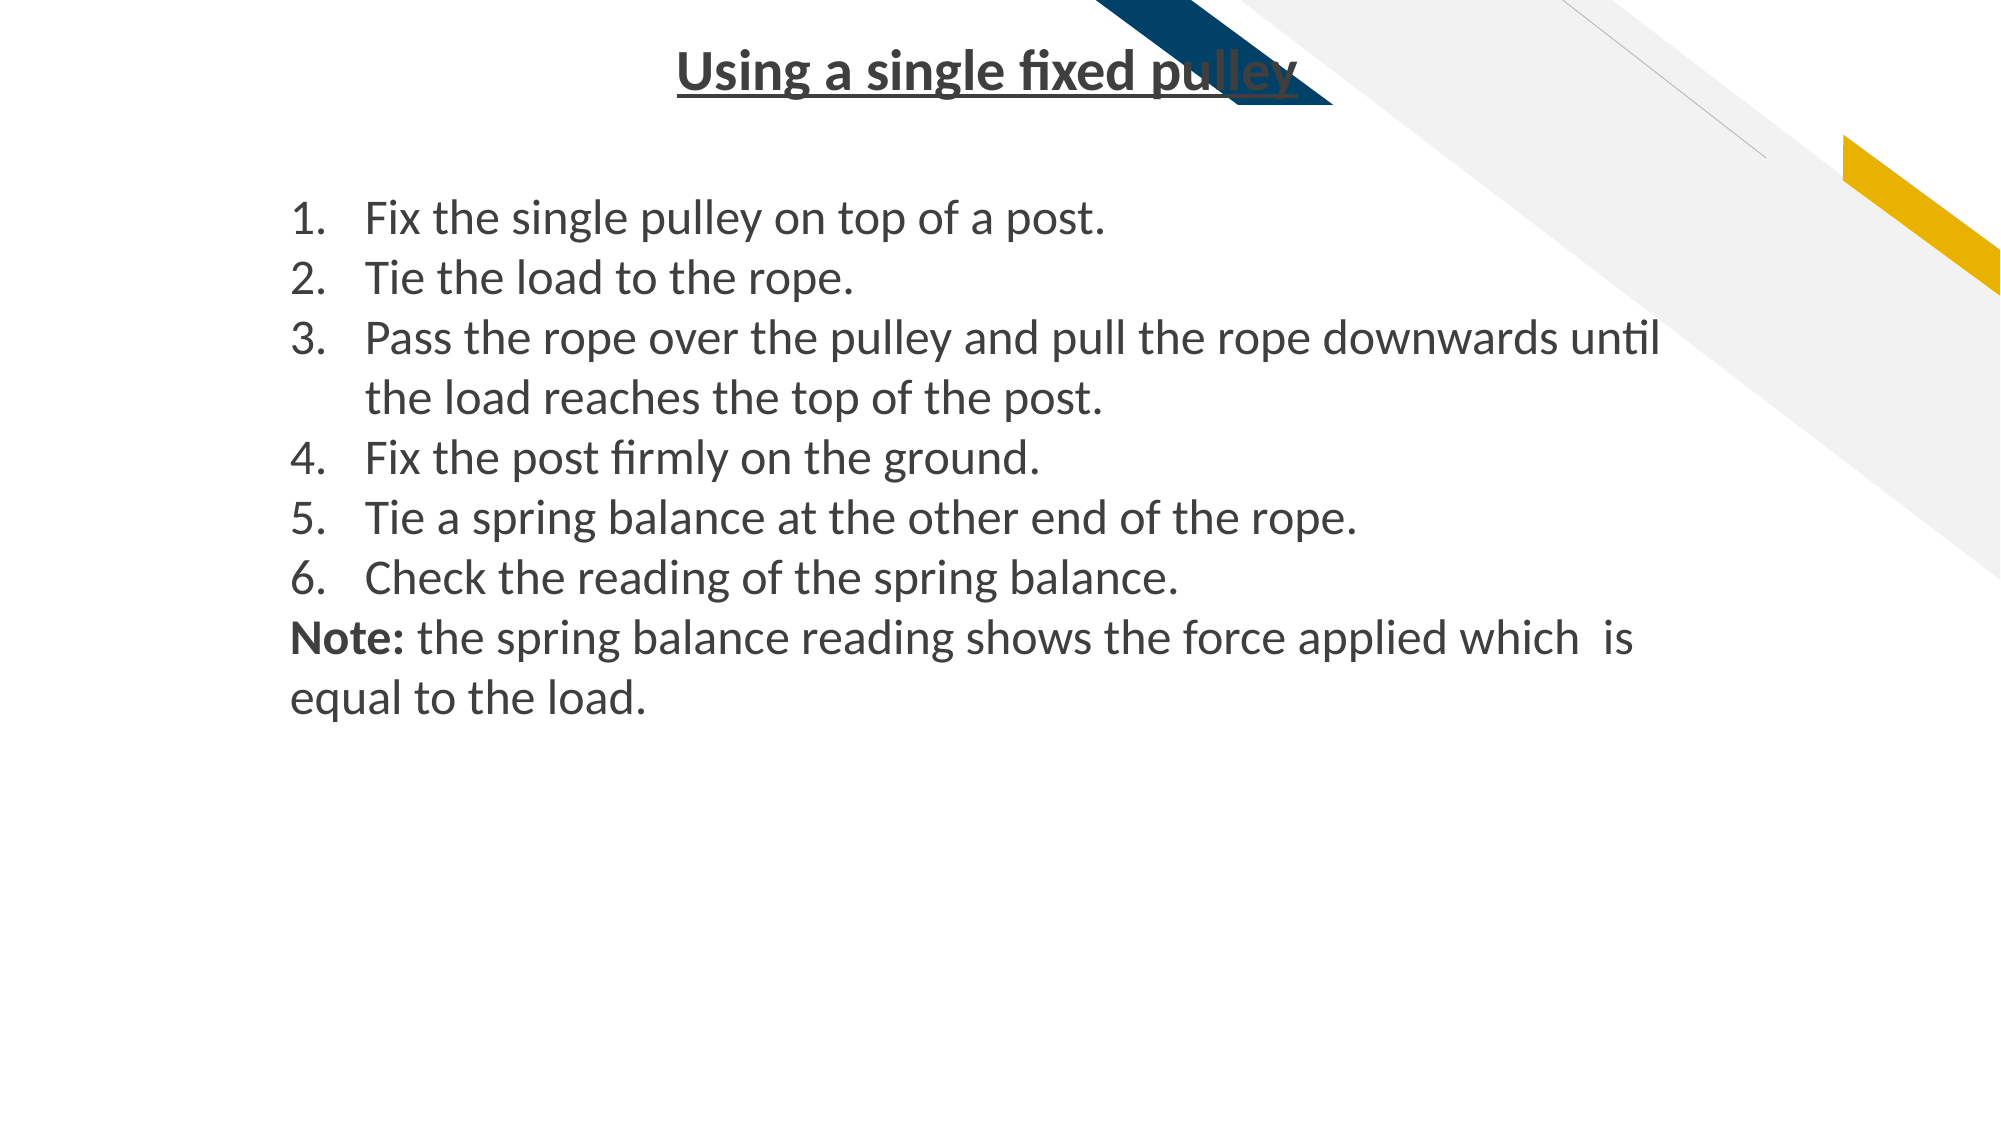

Using a single fixed pulley
Fix the single pulley on top of a post.
Tie the load to the rope.
Pass the rope over the pulley and pull the rope downwards until the load reaches the top of the post.
Fix the post firmly on the ground.
Tie a spring balance at the other end of the rope.
Check the reading of the spring balance.
Note: the spring balance reading shows the force applied which  is equal to the load.